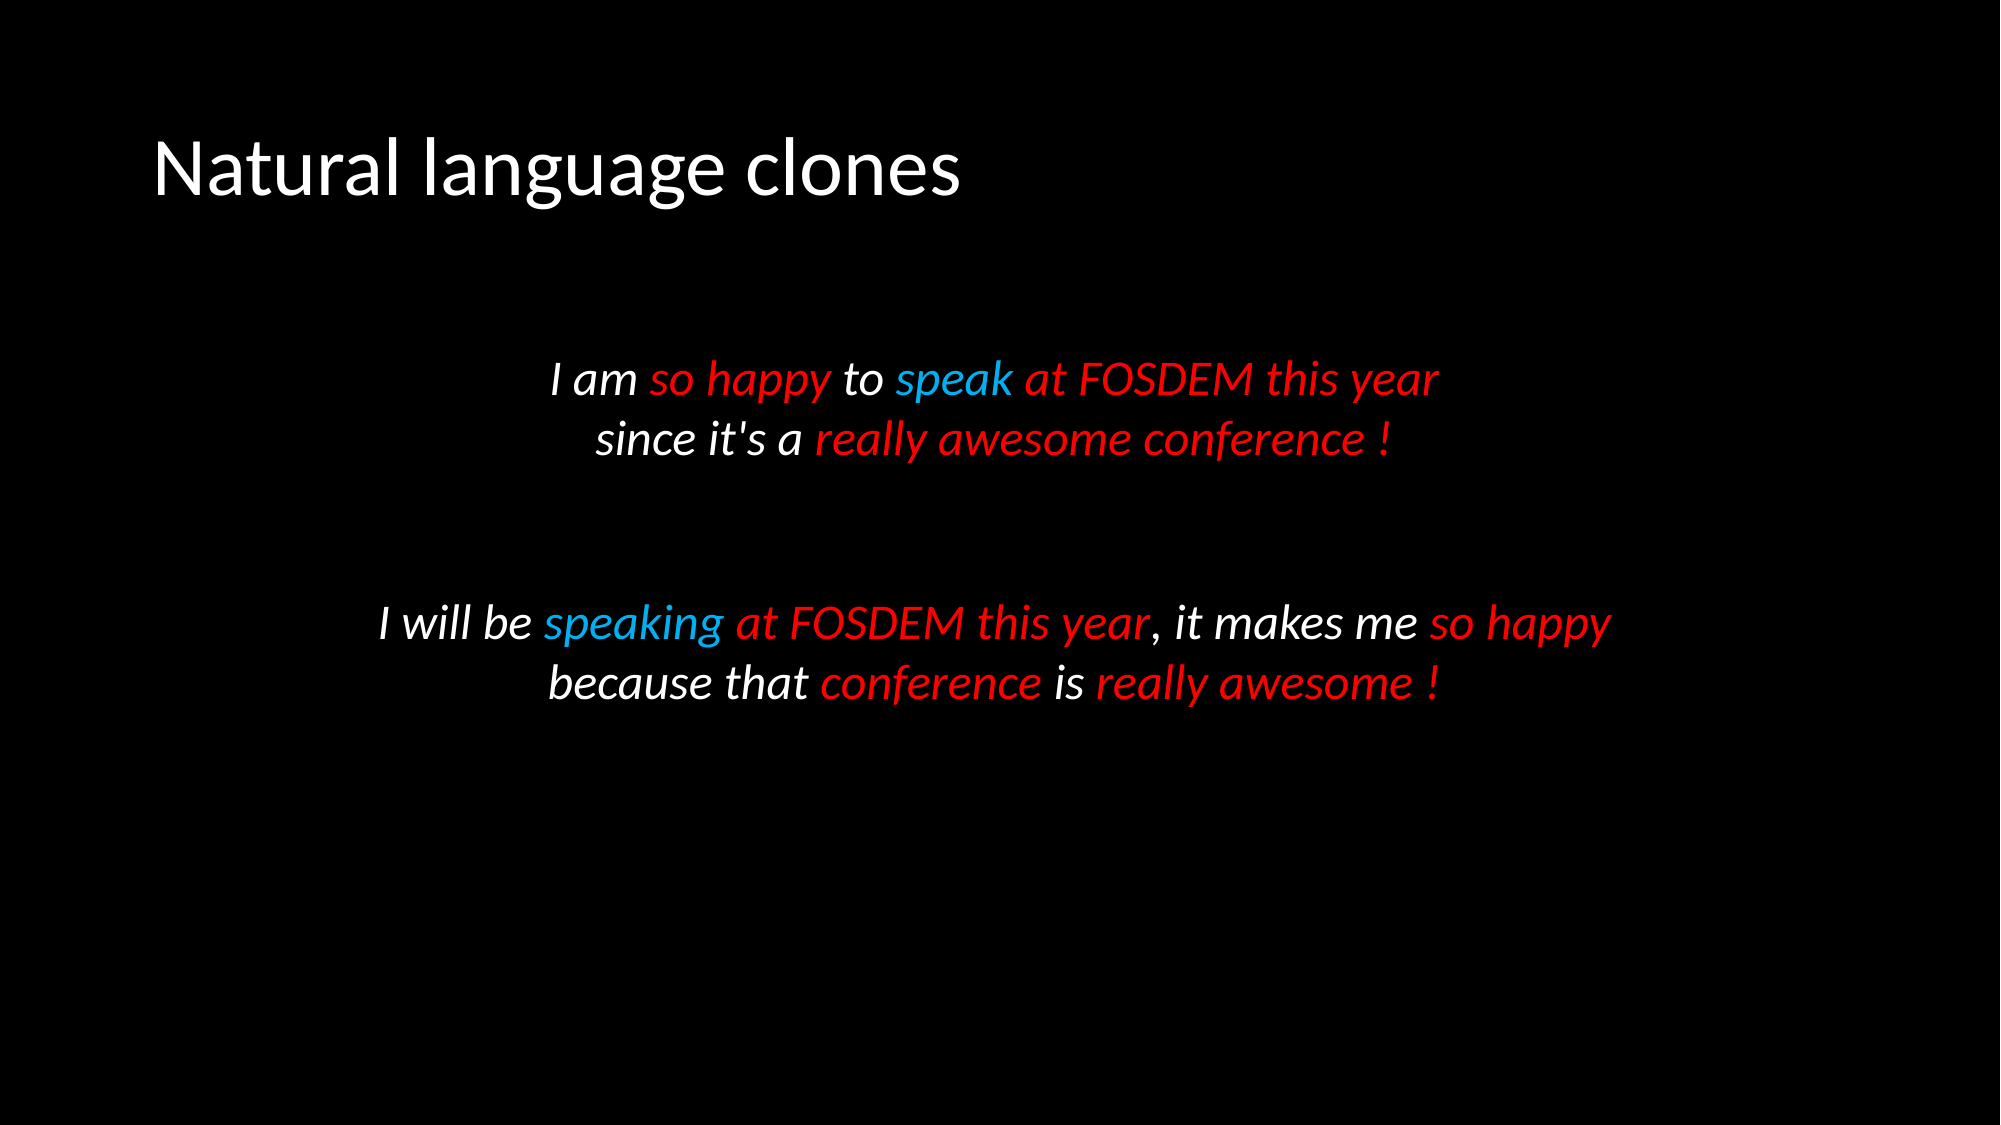

# Natural language clones
I am so happy to speak at FOSDEM this year
since it's a really awesome conference !
I will be speaking at FOSDEM this year, it makes me so happy
because that conference is really awesome !